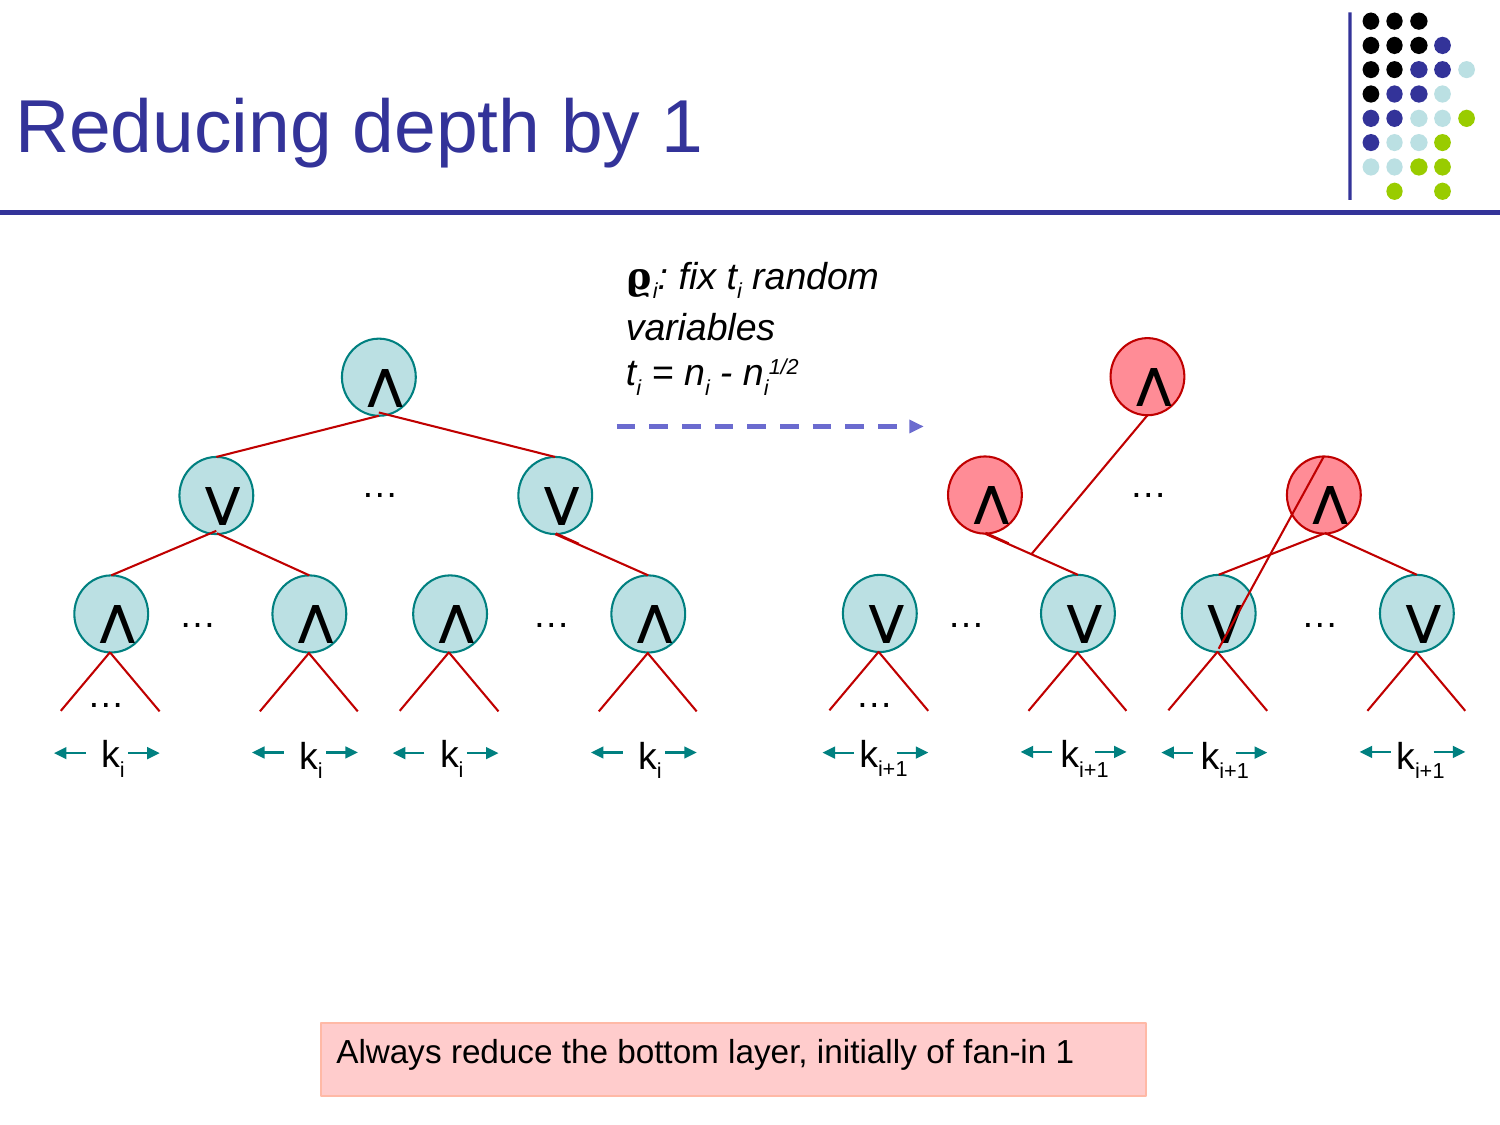

# Reducing depth by 1
𝛠i: fix ti random variables
ti = ni - ni1/2
⋀
⋀
…
…
⋀
⋀
⋁
⋁
⋁
⋁
⋁
⋁
⋀
⋀
⋀
⋀
…
…
…
…
…
…
ki+1
ki
ki
ki+1
ki
ki
ki+1
ki+1
Always reduce the bottom layer, initially of fan-in 1